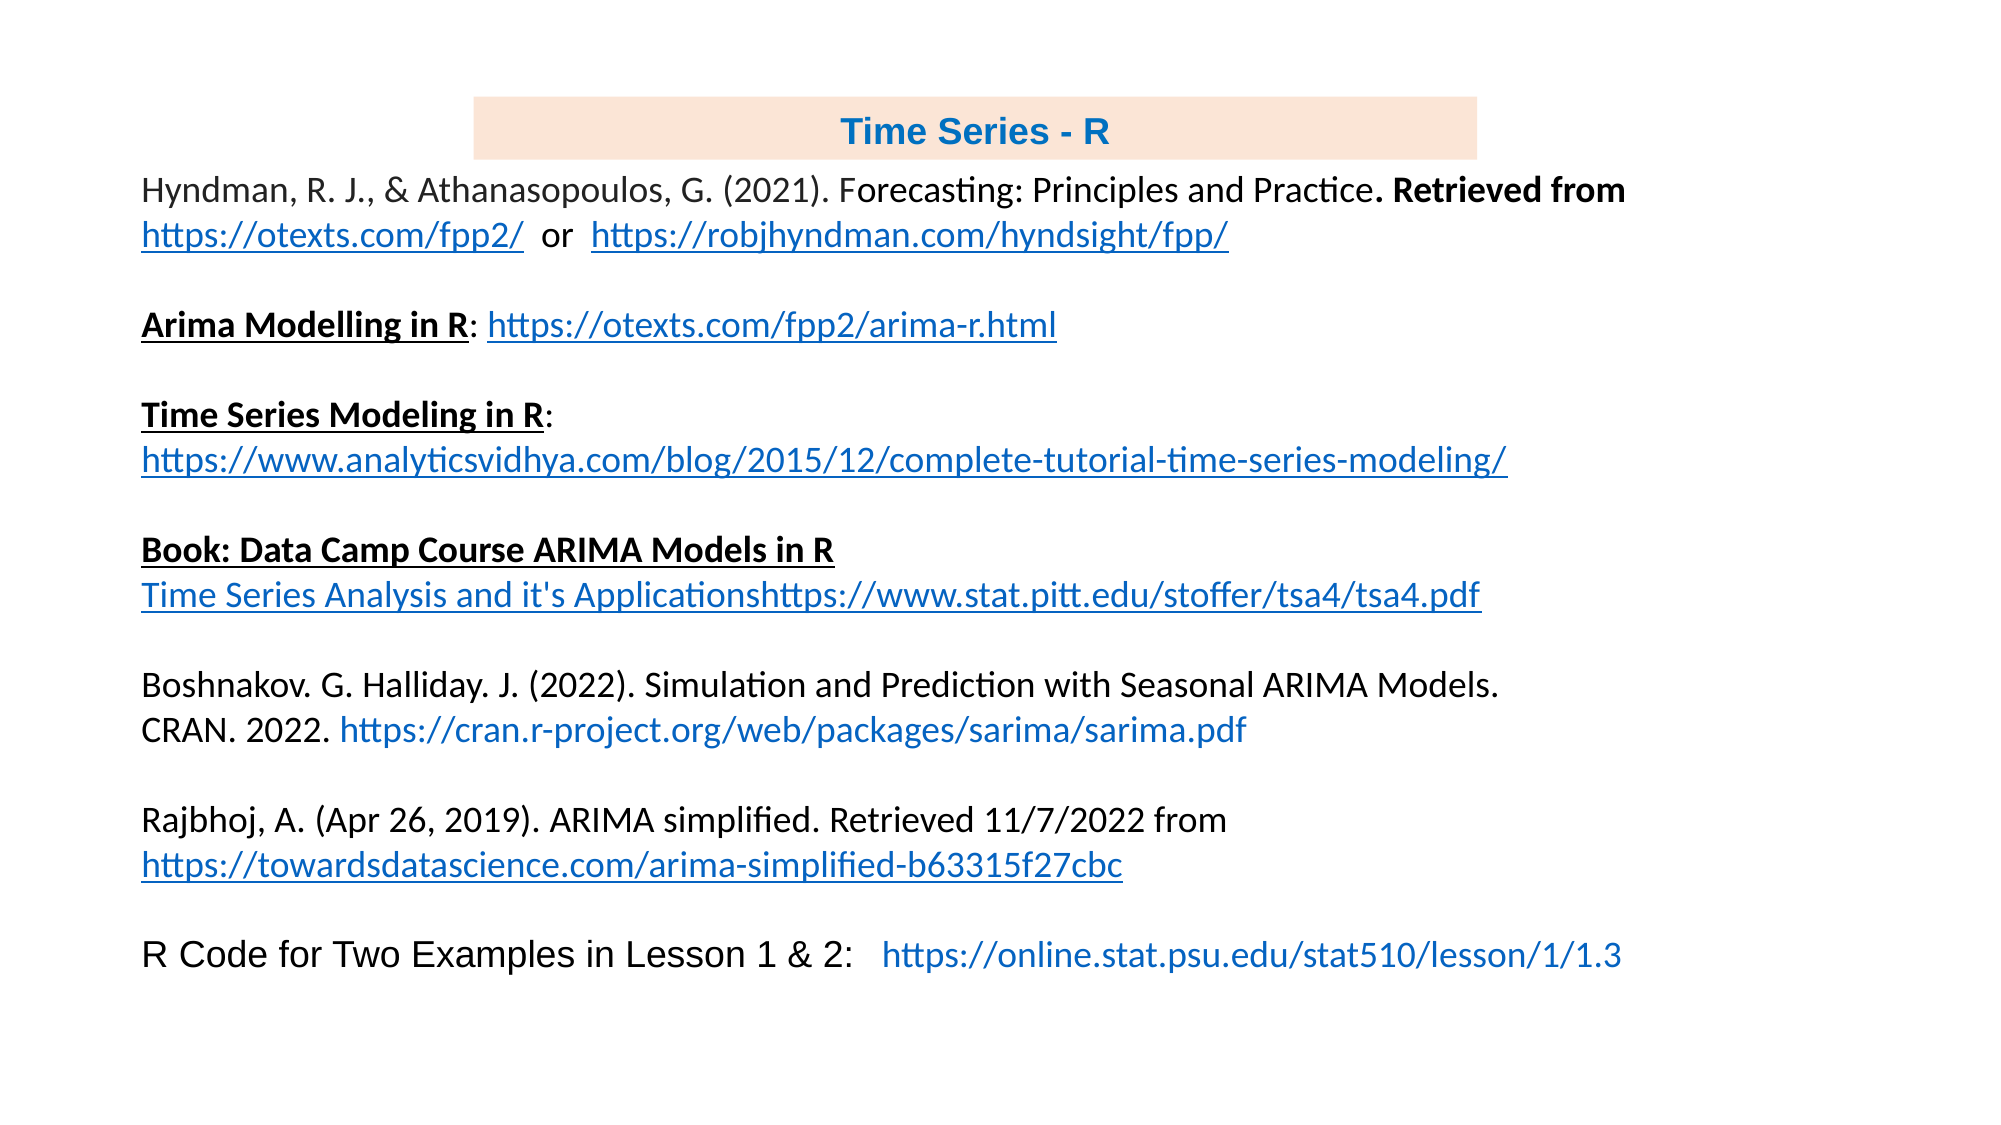

Time Series - R
Hyndman, R. J., & Athanasopoulos, G. (2021). Forecasting: Principles and Practice. Retrieved from 	https://otexts.com/fpp2/  or  https://robjhyndman.com/hyndsight/fpp/

Arima Modelling in R: https://otexts.com/fpp2/arima-r.html

Time Series Modeling in R: https://www.analyticsvidhya.com/blog/2015/12/complete-tutorial-time-series-	modeling/

Book: Data Camp Course ARIMA Models in R
	Time Series Analysis and it's Applicationshttps://www.stat.pitt.edu/stoffer/tsa4/tsa4.pdf

Boshnakov. G. Halliday. J. (2022). Simulation and Prediction with Seasonal ARIMA Models.
CRAN. 2022. https://cran.r-project.org/web/packages/sarima/sarima.pdf

Rajbhoj, A. (Apr 26, 2019). ARIMA simplified. Retrieved 11/7/2022 from https://towardsdatascience.com/arima-simplified-b63315f27cbc

R Code for Two Examples in Lesson 1 & 2:   https://online.stat.psu.edu/stat510/lesson/1/1.3